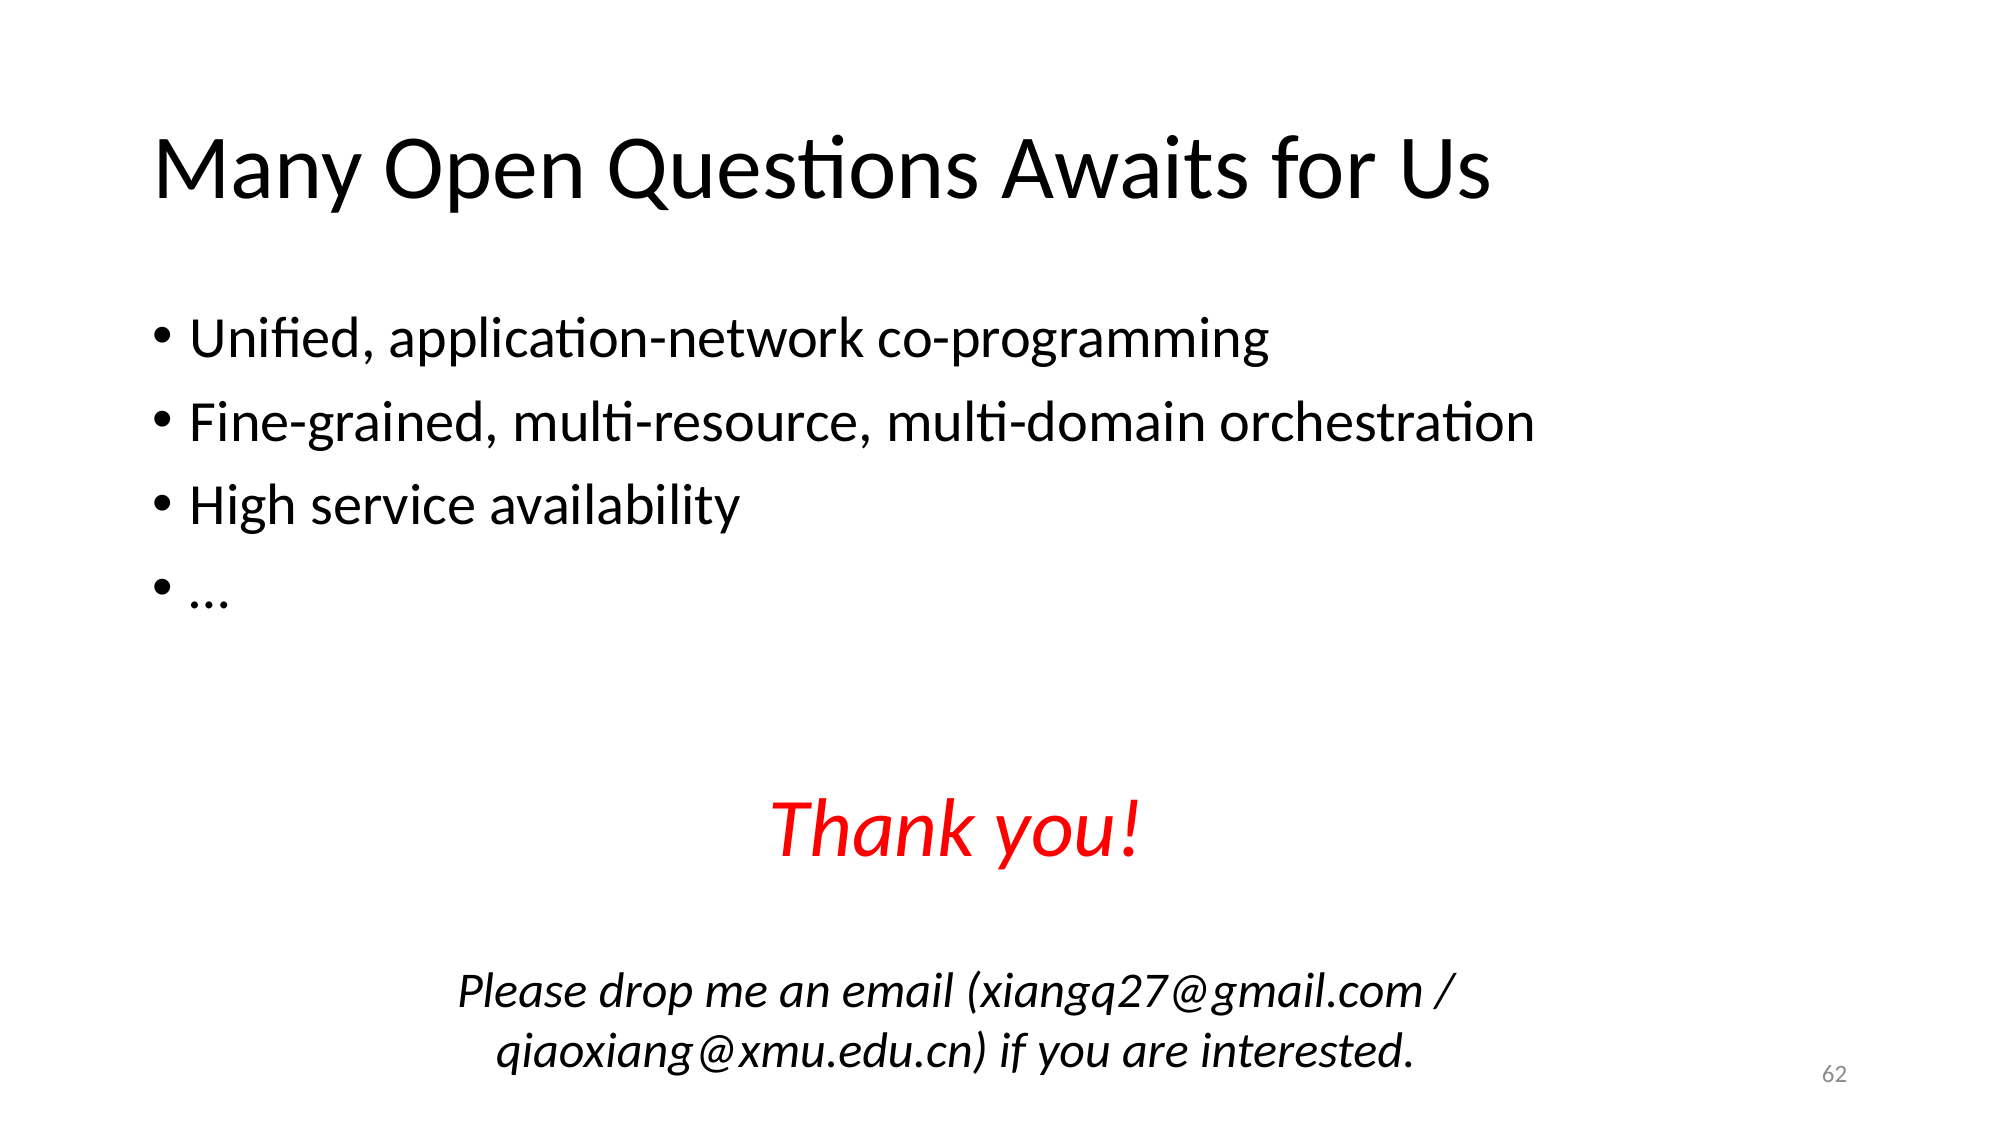

# Many Open Questions Awaits for Us
Unified, application-network co-programming
Fine-grained, multi-resource, multi-domain orchestration
High service availability
…

Thank you!
Please drop me an email (xiangq27@gmail.com / qiaoxiang@xmu.edu.cn) if you are interested.
62